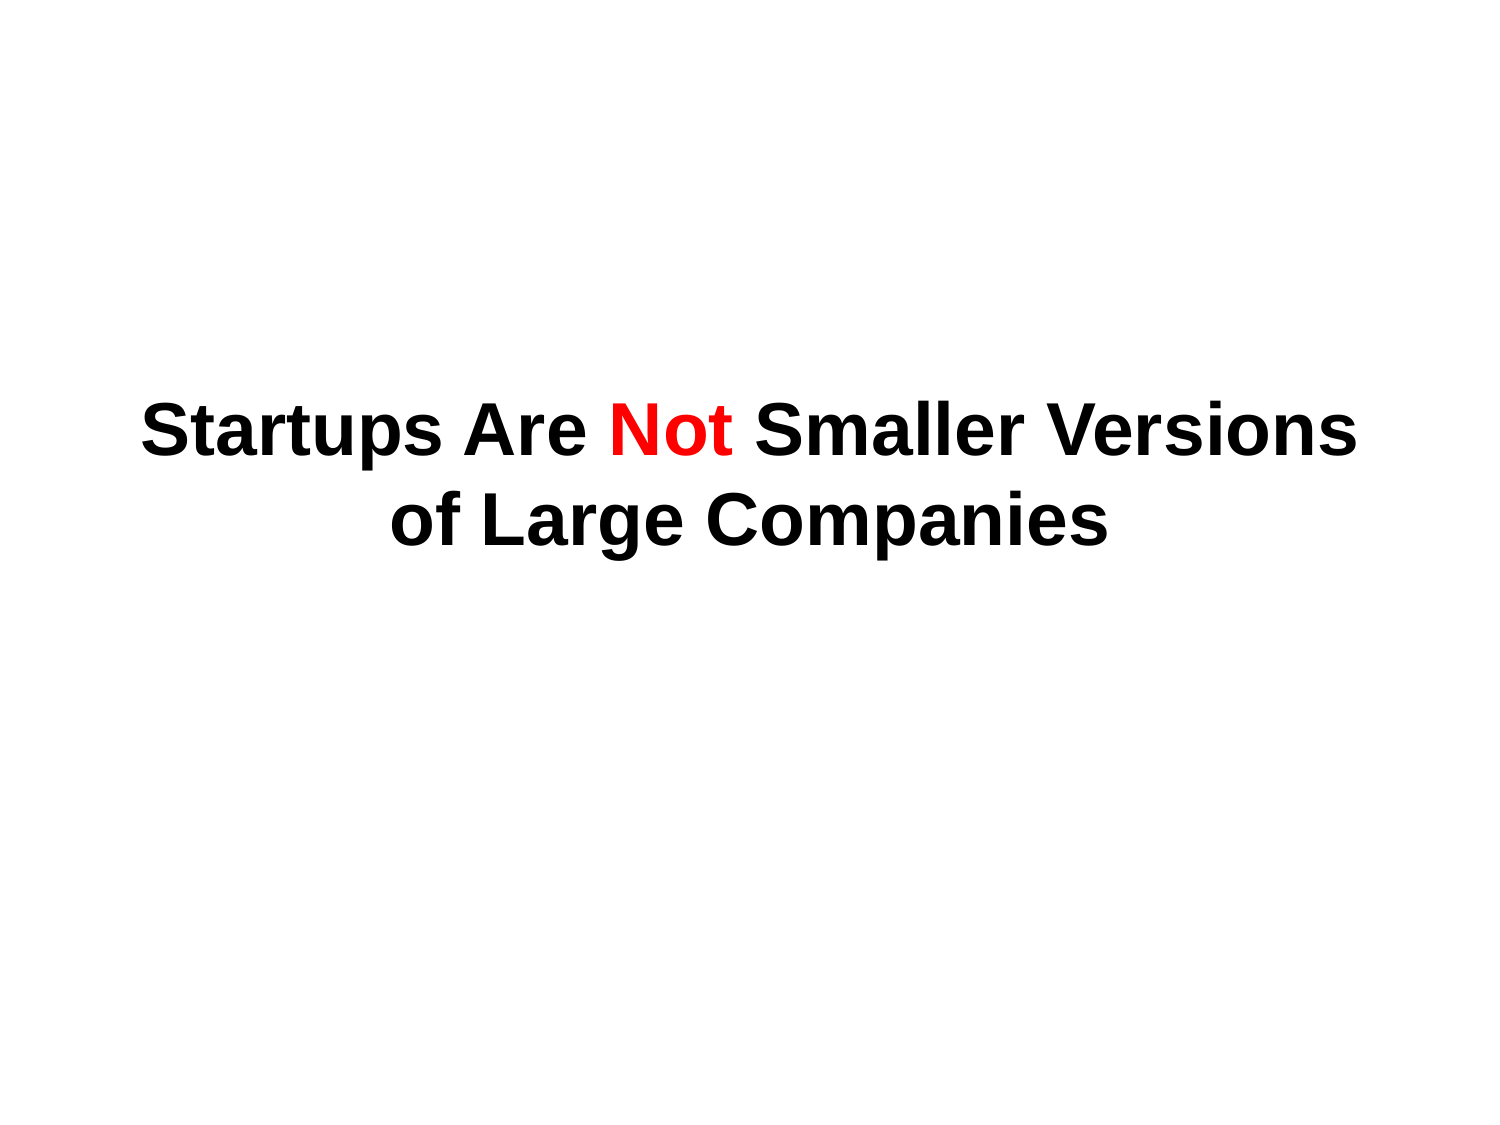

# Startups Are Not Smaller Versions of Large Companies